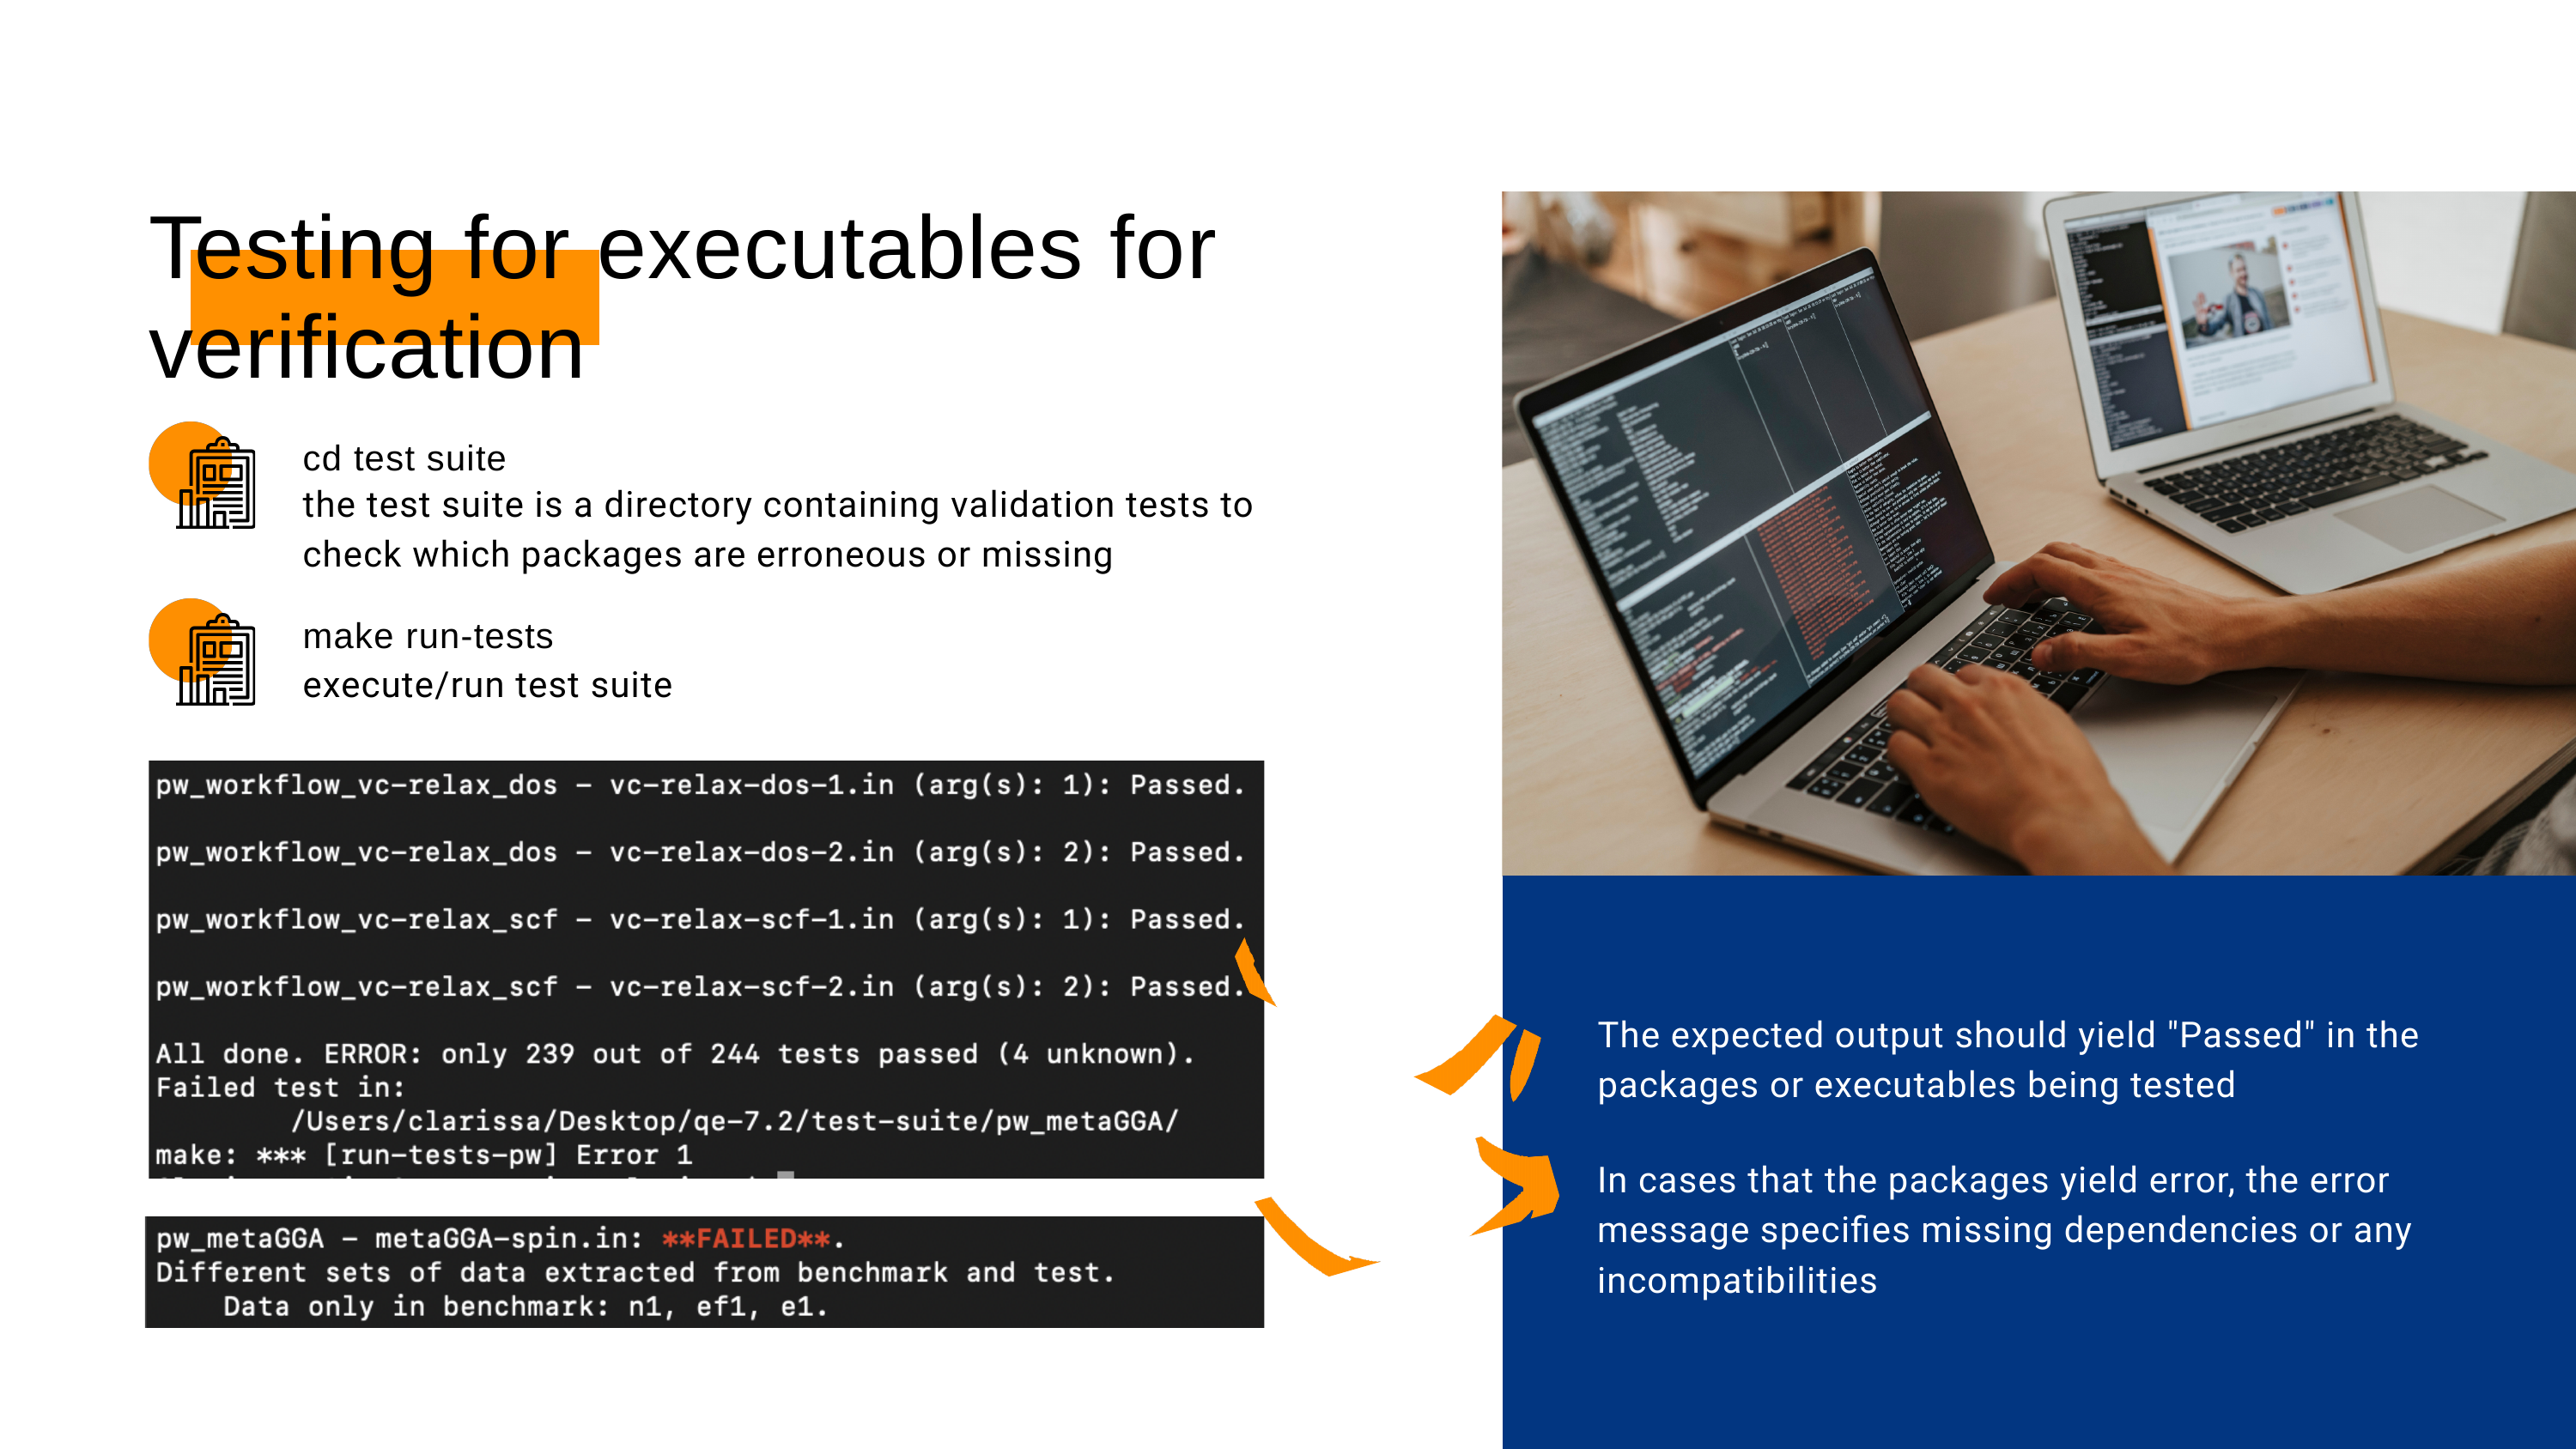

Testing for executables for verification

cd test suite

the test suite is a directory containing validation tests to check which packages are erroneous or missing

make run-tests

execute/run test suite

The expected output should yield "Passed" in the packages or executables being tested
In cases that the packages yield error, the error message specifies missing dependencies or any incompatibilities